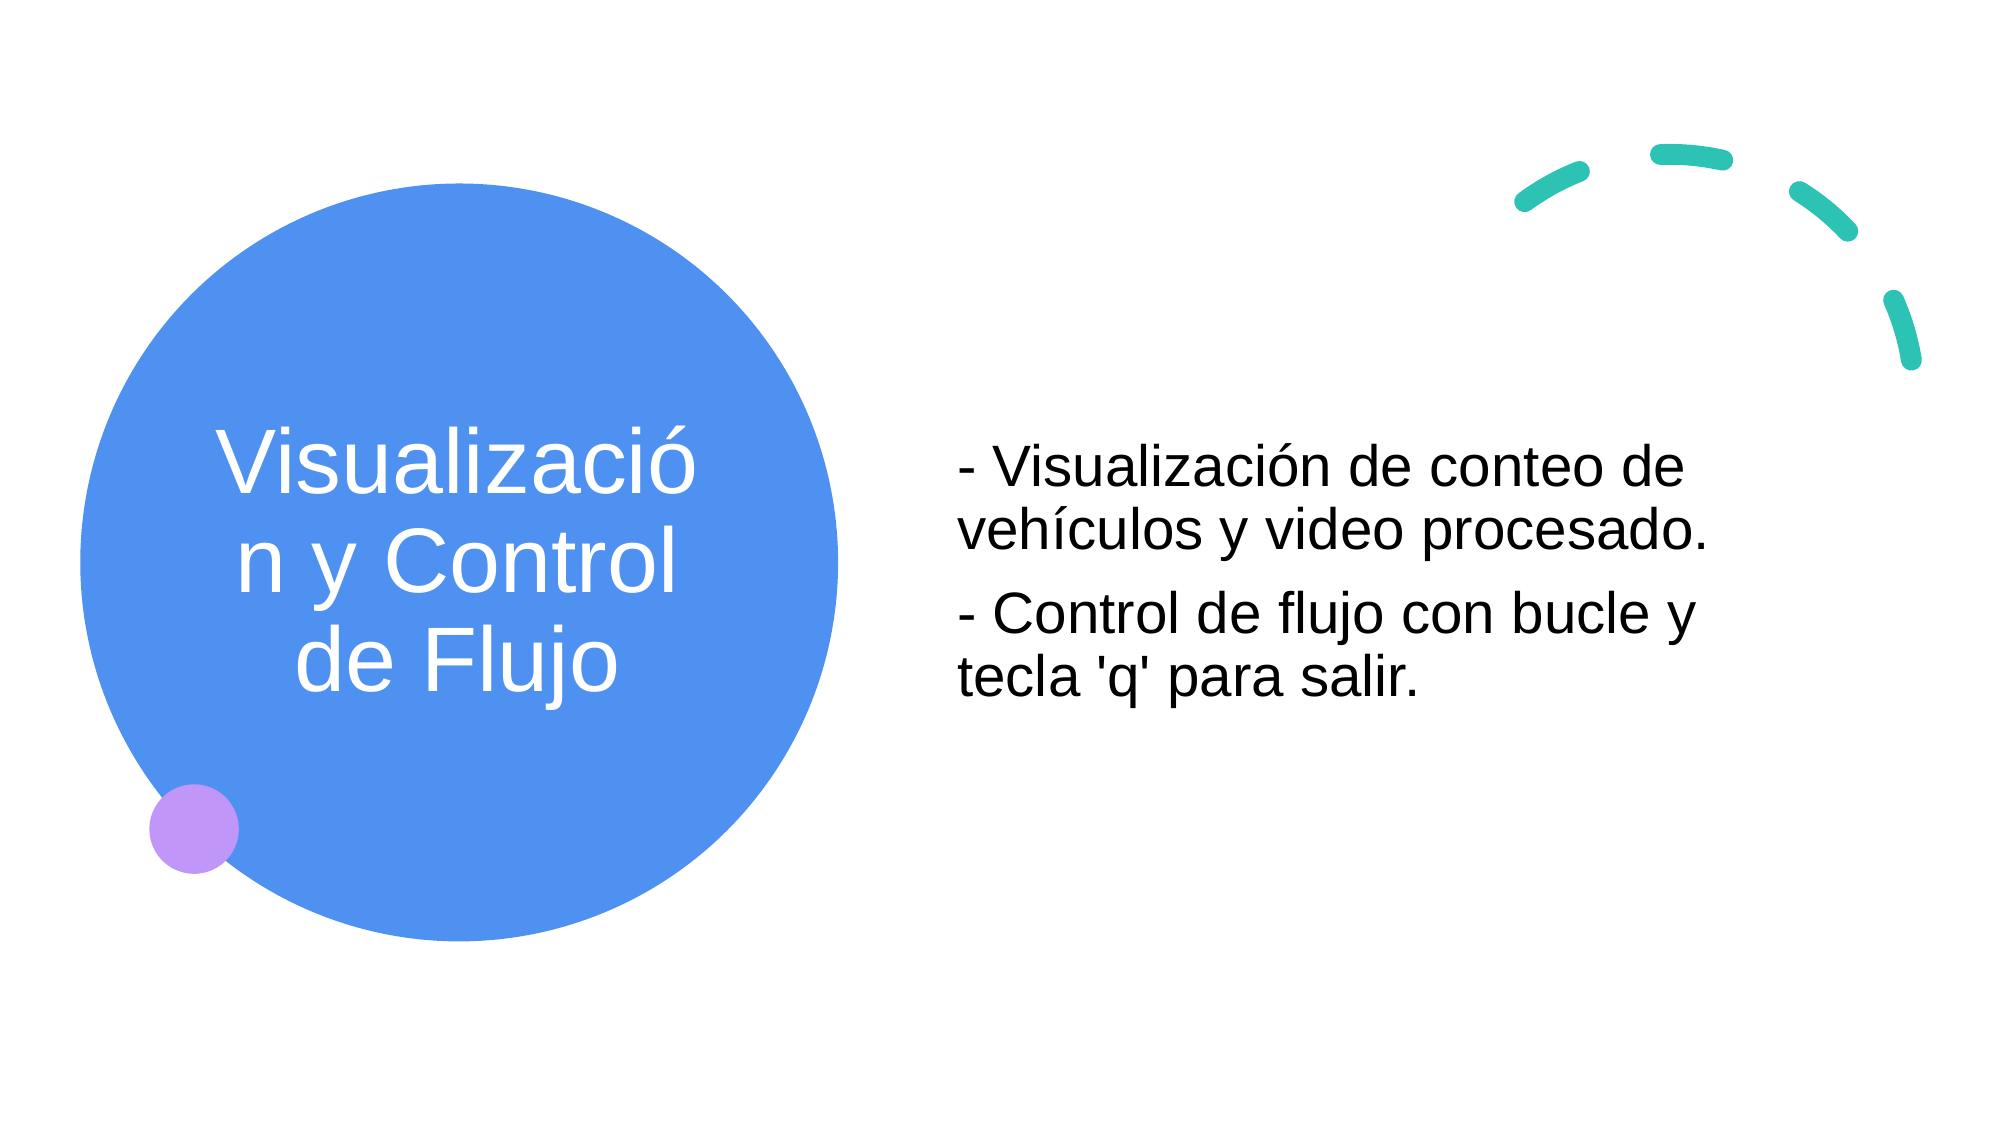

# Visualización y Control de Flujo
- Visualización de conteo de vehículos y video procesado.
- Control de flujo con bucle y tecla 'q' para salir.